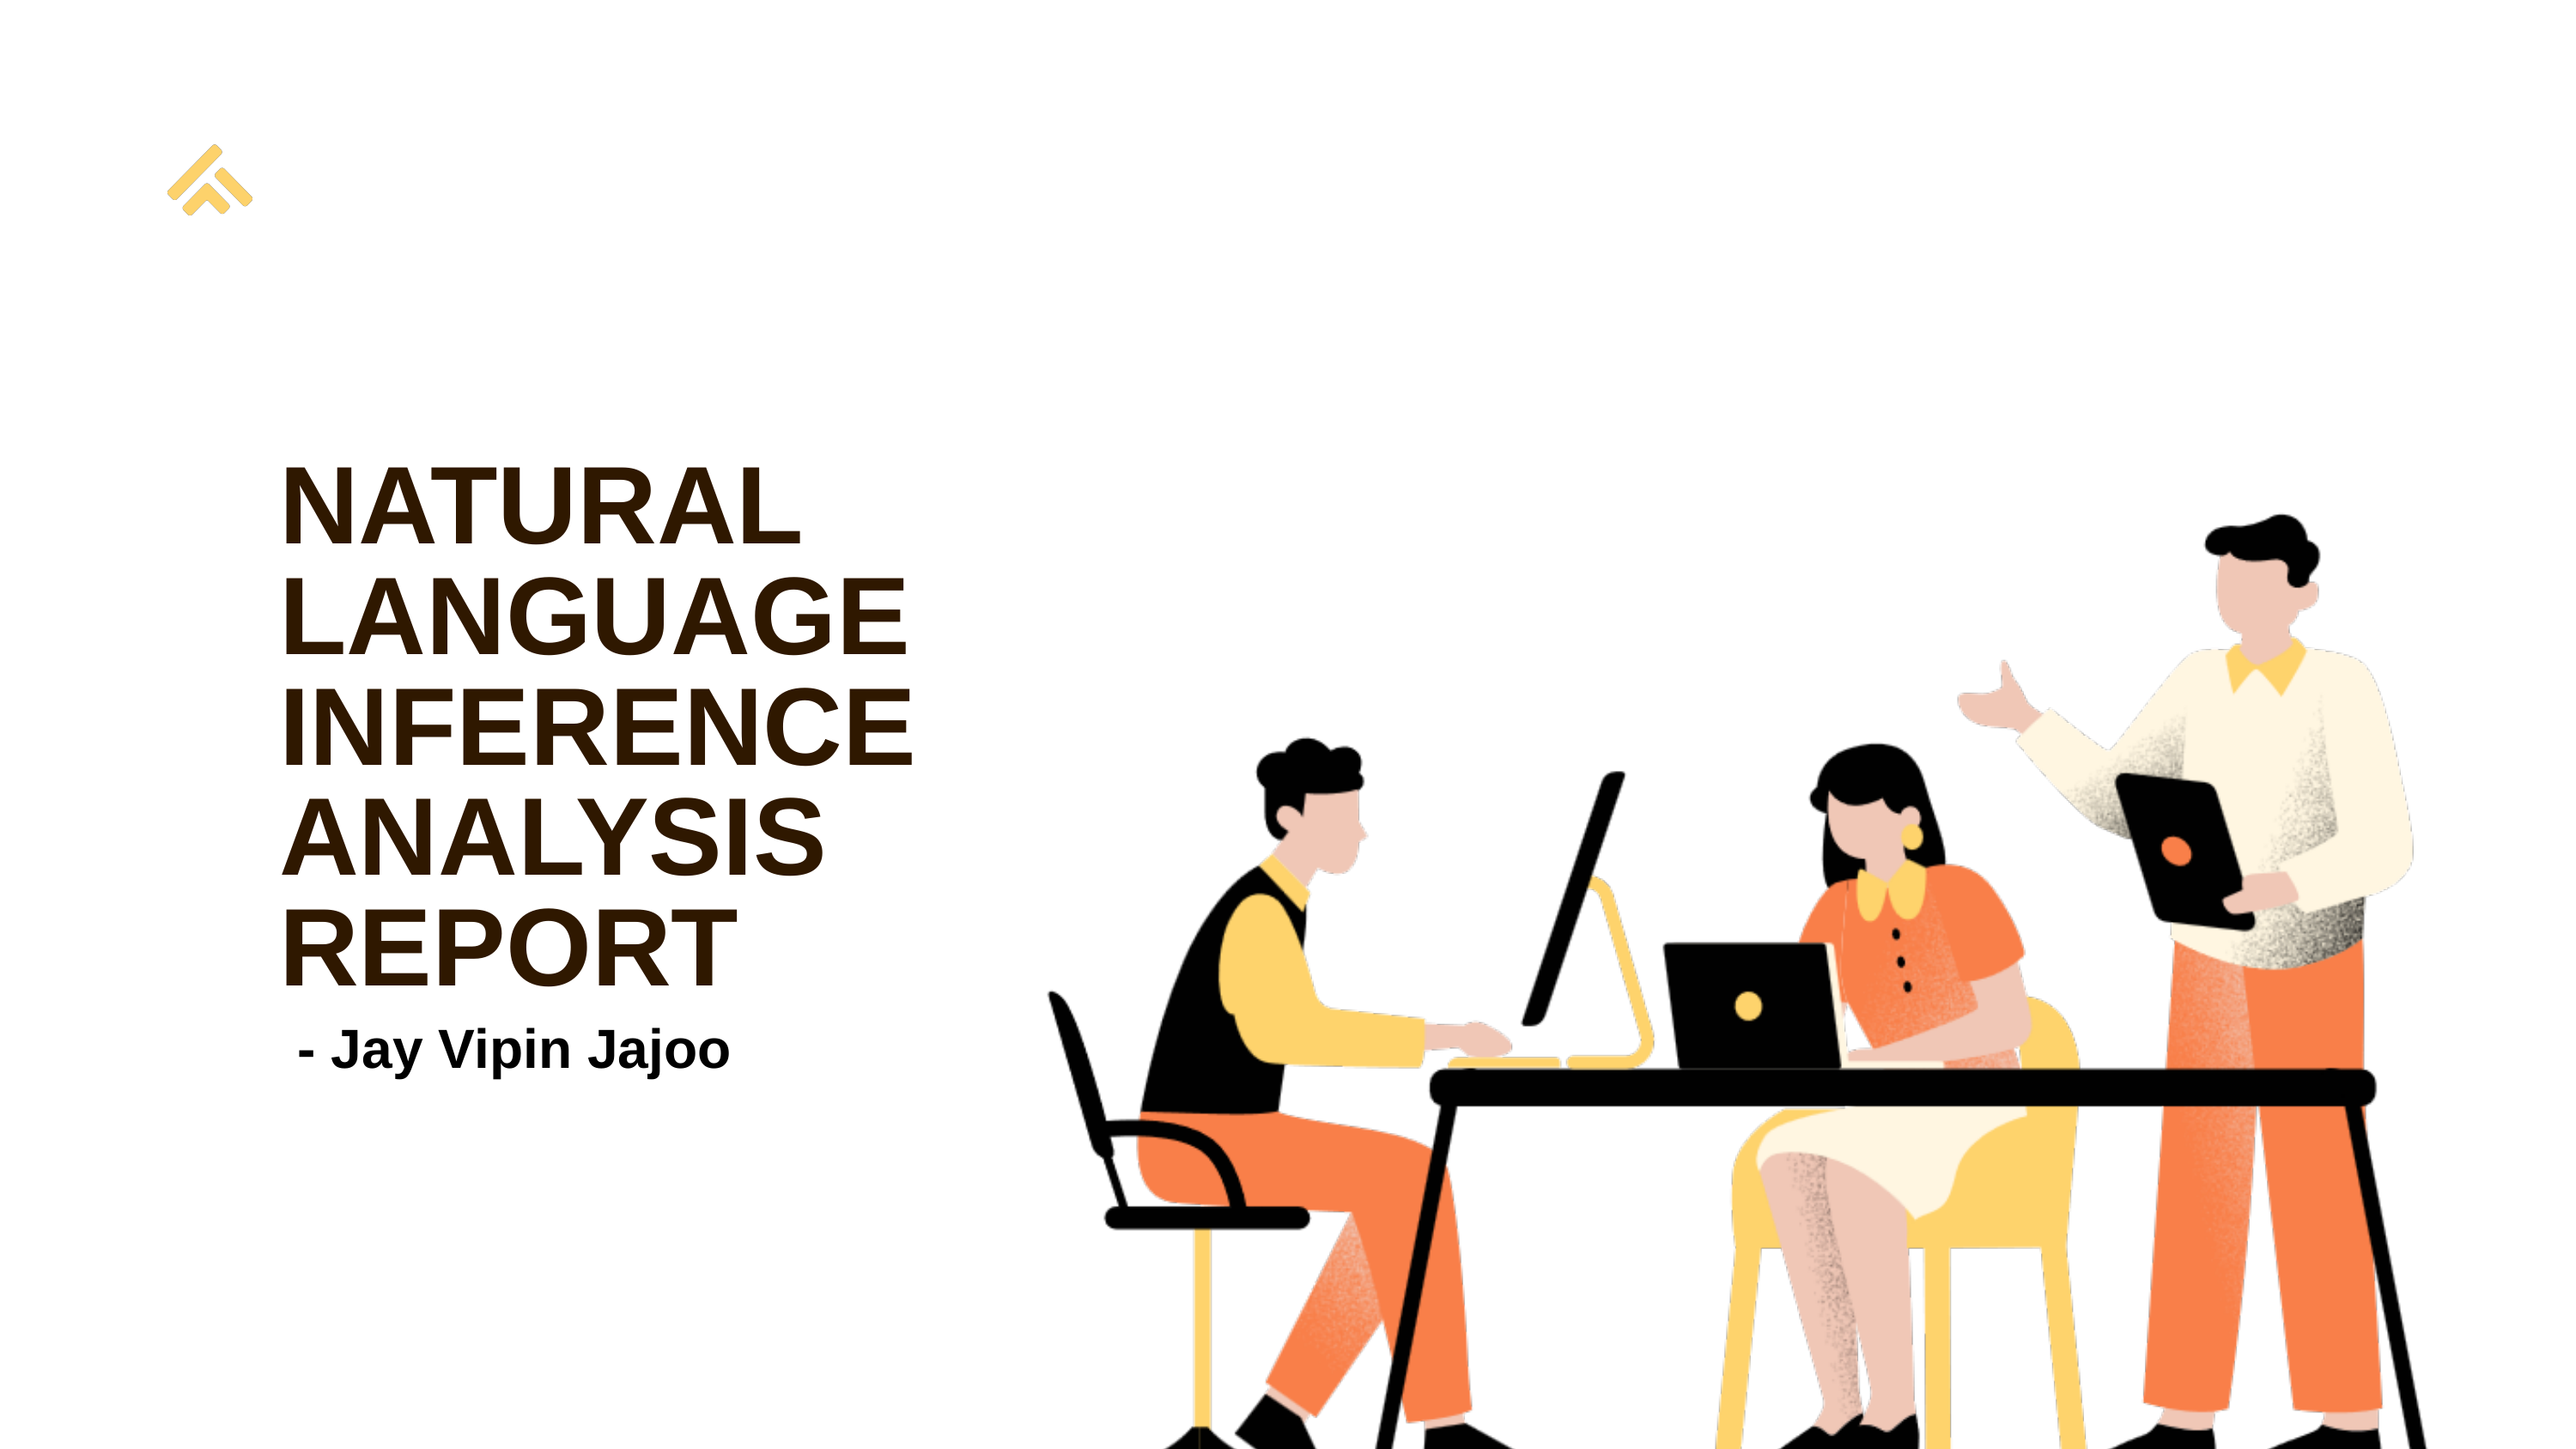

NATURAL LANGUAGE INFERENCE
ANALYSIS REPORT

 - Jay Vipin Jajoo